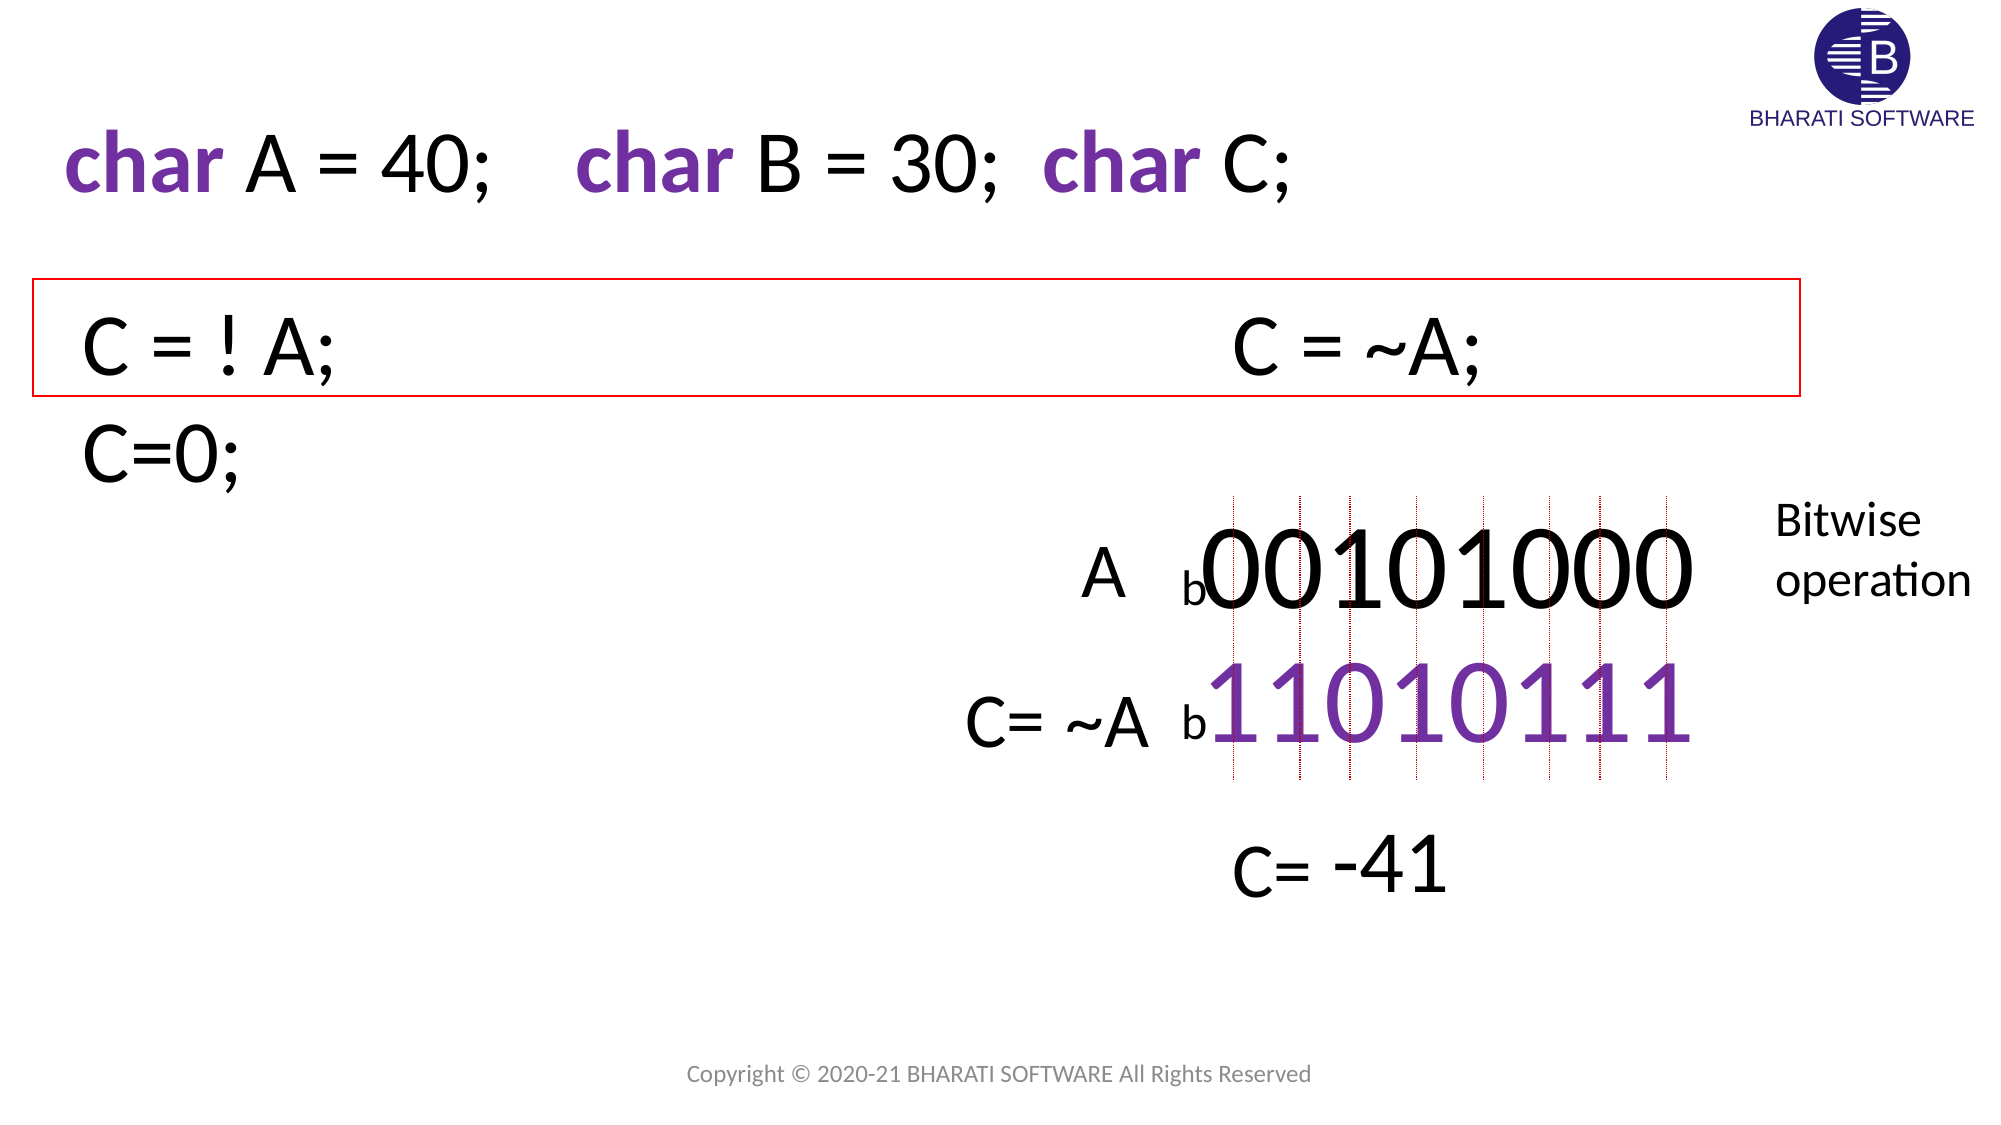

char A = 40;    char B = 30;  char C;

C = ~A;
C = ! A;
C=0;
00101000
Bitwise
operation
A
b
11010111
C=
~A
b
-41
C=
Copyright © 2020-21 BHARATI SOFTWARE All Rights Reserved